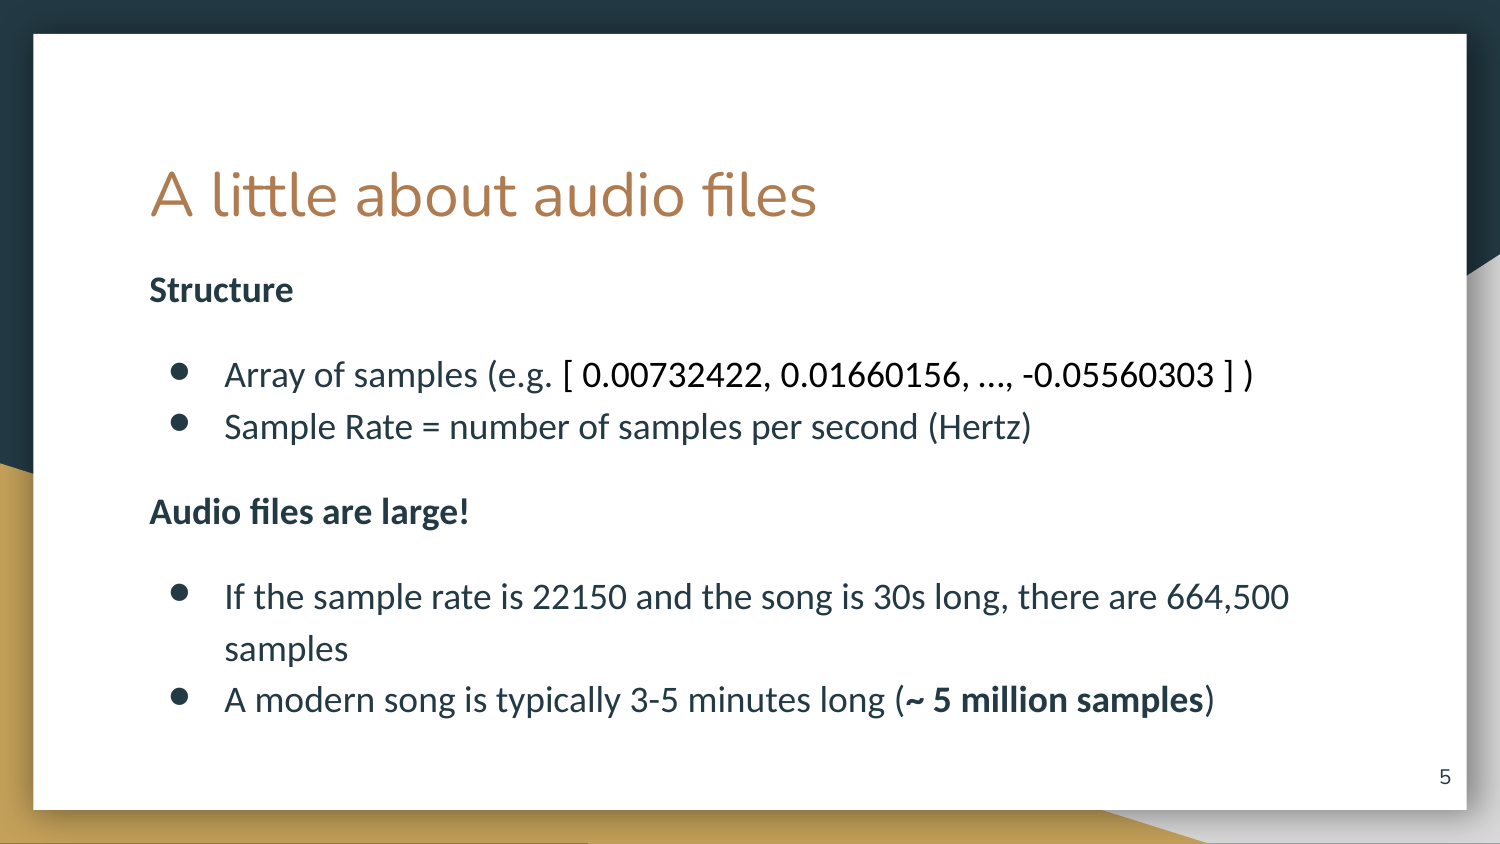

# A little about audio files
Structure
Array of samples (e.g. [ 0.00732422, 0.01660156, …, -0.05560303 ] )
Sample Rate = number of samples per second (Hertz)
Audio files are large!
If the sample rate is 22150 and the song is 30s long, there are 664,500 samples
A modern song is typically 3-5 minutes long (~ 5 million samples)

5